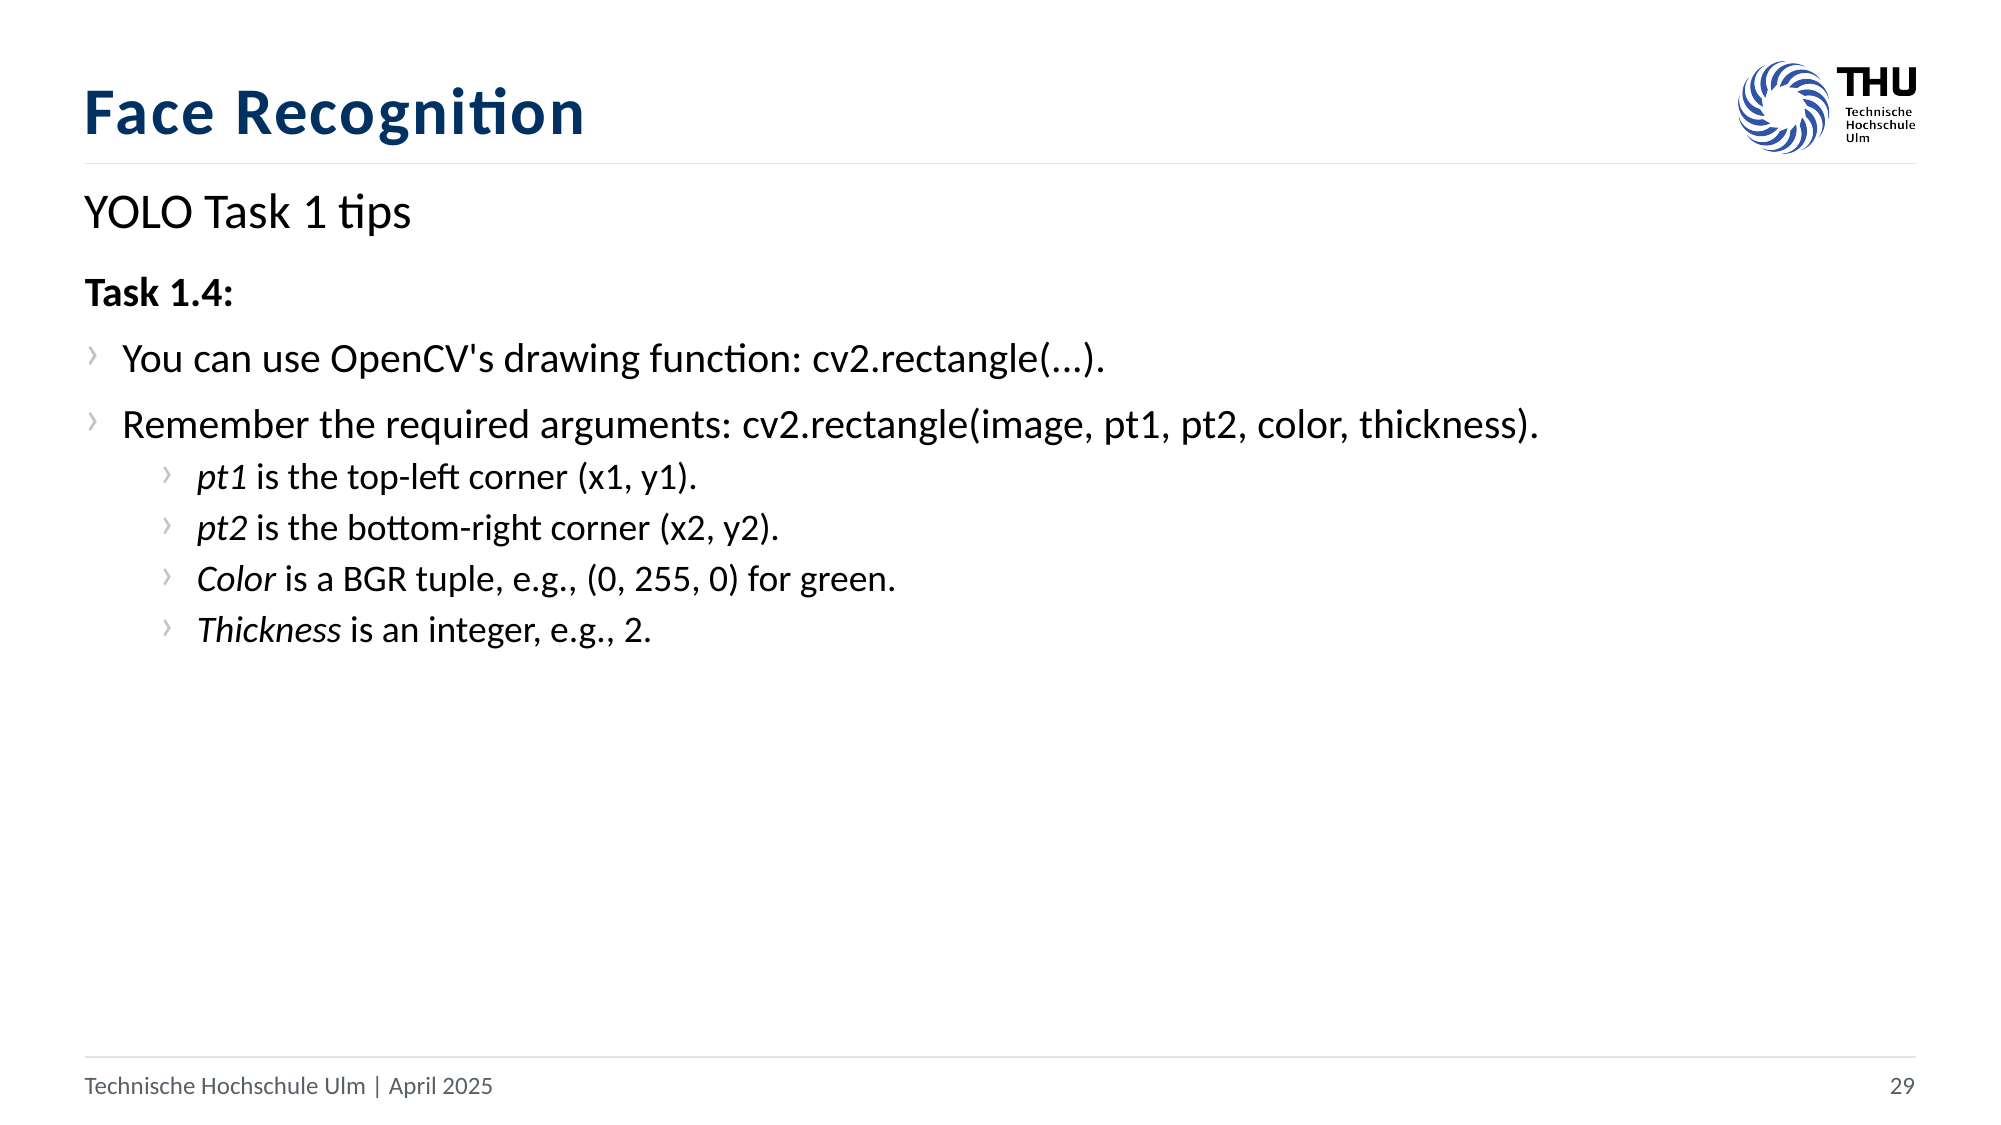

# Face Recognition
YOLO Task 1 tips
Task 1.4:
You can use OpenCV's drawing function: cv2.rectangle(...).
Remember the required arguments: cv2.rectangle(image, pt1, pt2, color, thickness).
pt1 is the top-left corner (x1, y1).
pt2 is the bottom-right corner (x2, y2).
Color is a BGR tuple, e.g., (0, 255, 0) for green.
Thickness is an integer, e.g., 2.
Technische Hochschule Ulm | April 2025